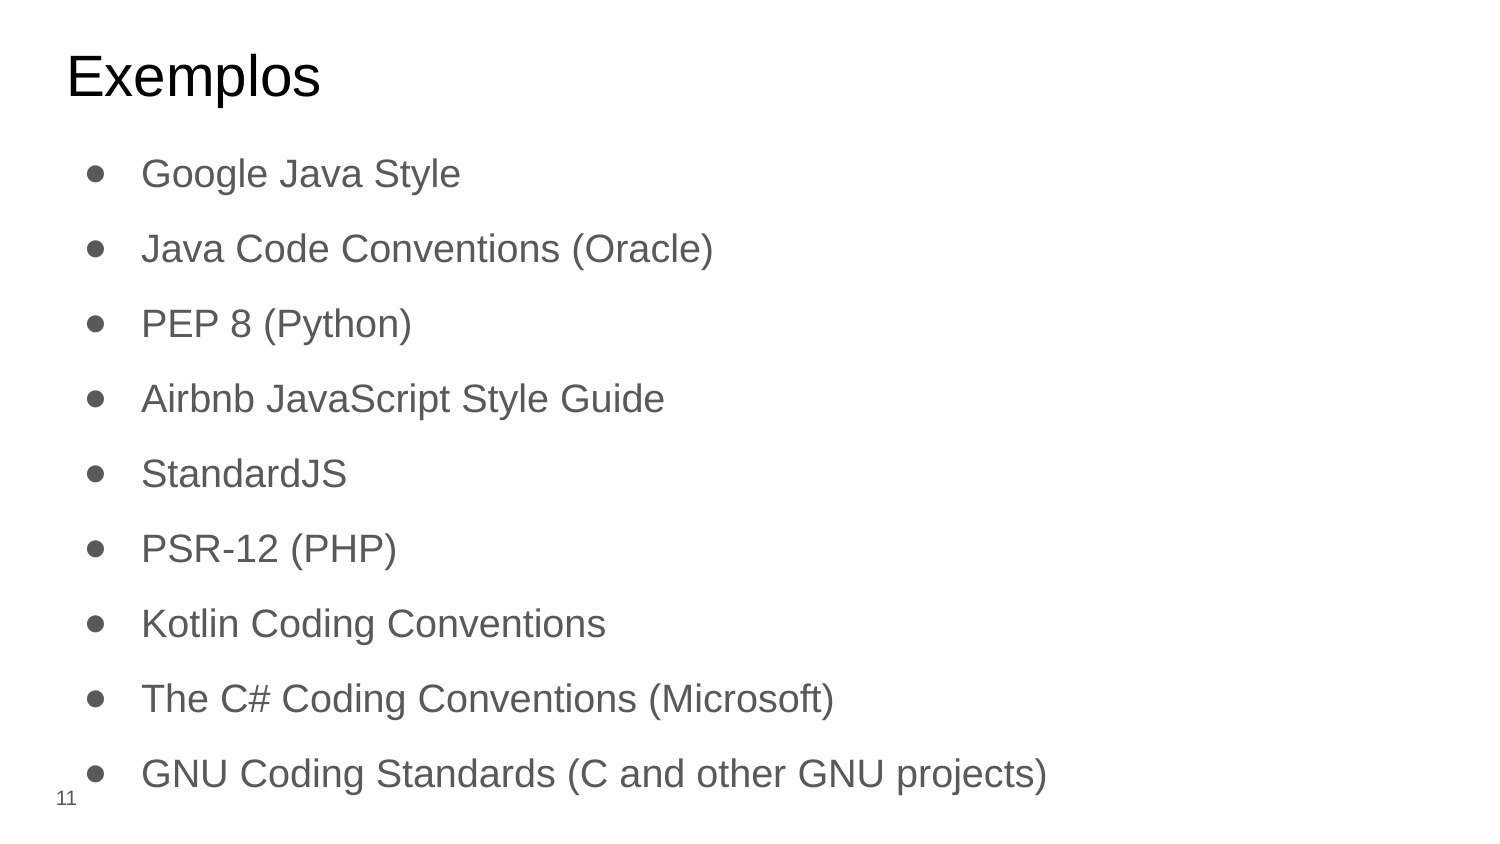

# Exemplos

Google Java Style
Java Code Conventions (Oracle)
PEP 8 (Python)
Airbnb JavaScript Style Guide
StandardJS
PSR-12 (PHP)
Kotlin Coding Conventions
The C# Coding Conventions (Microsoft)
GNU Coding Standards (C and other GNU projects)
11